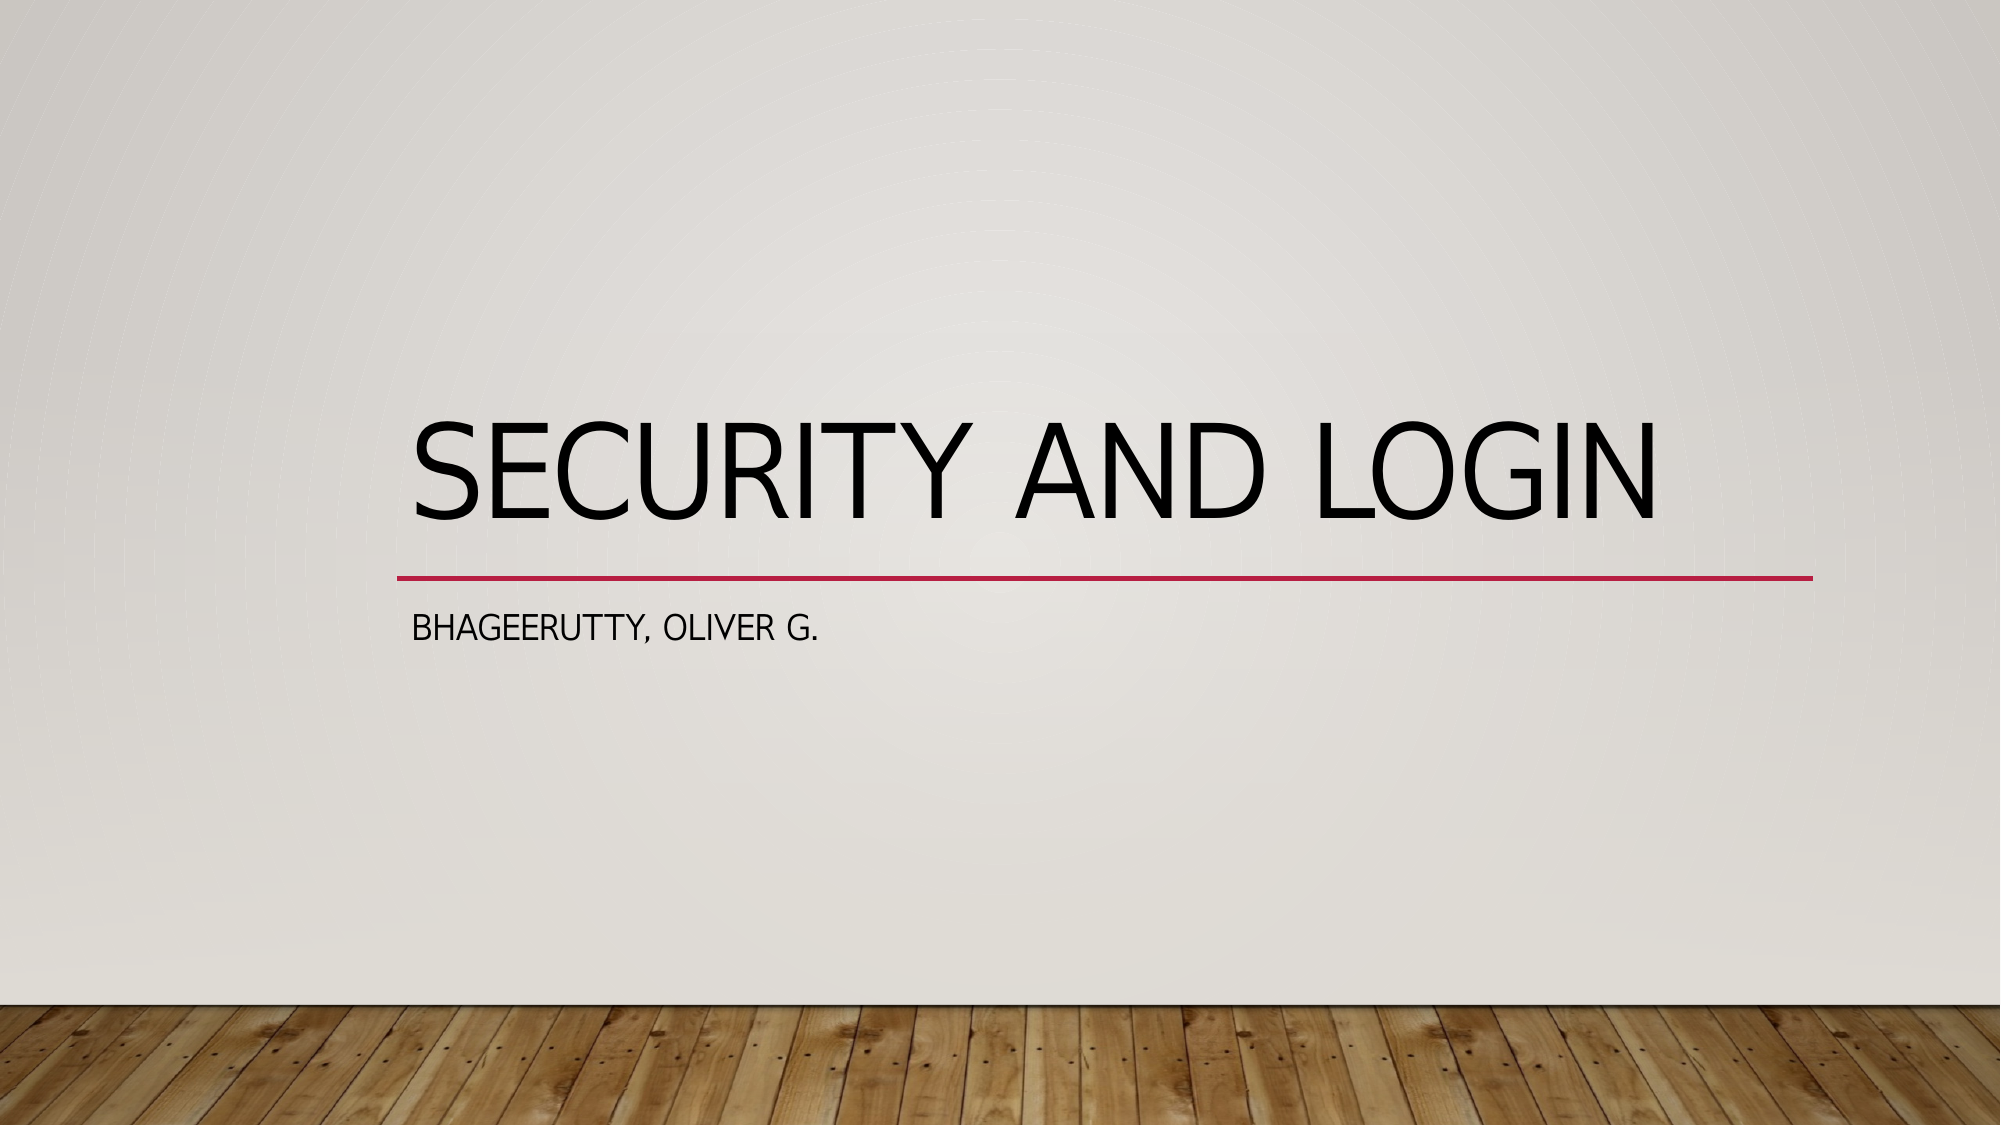

# Security and login
Bhageerutty, Oliver G.